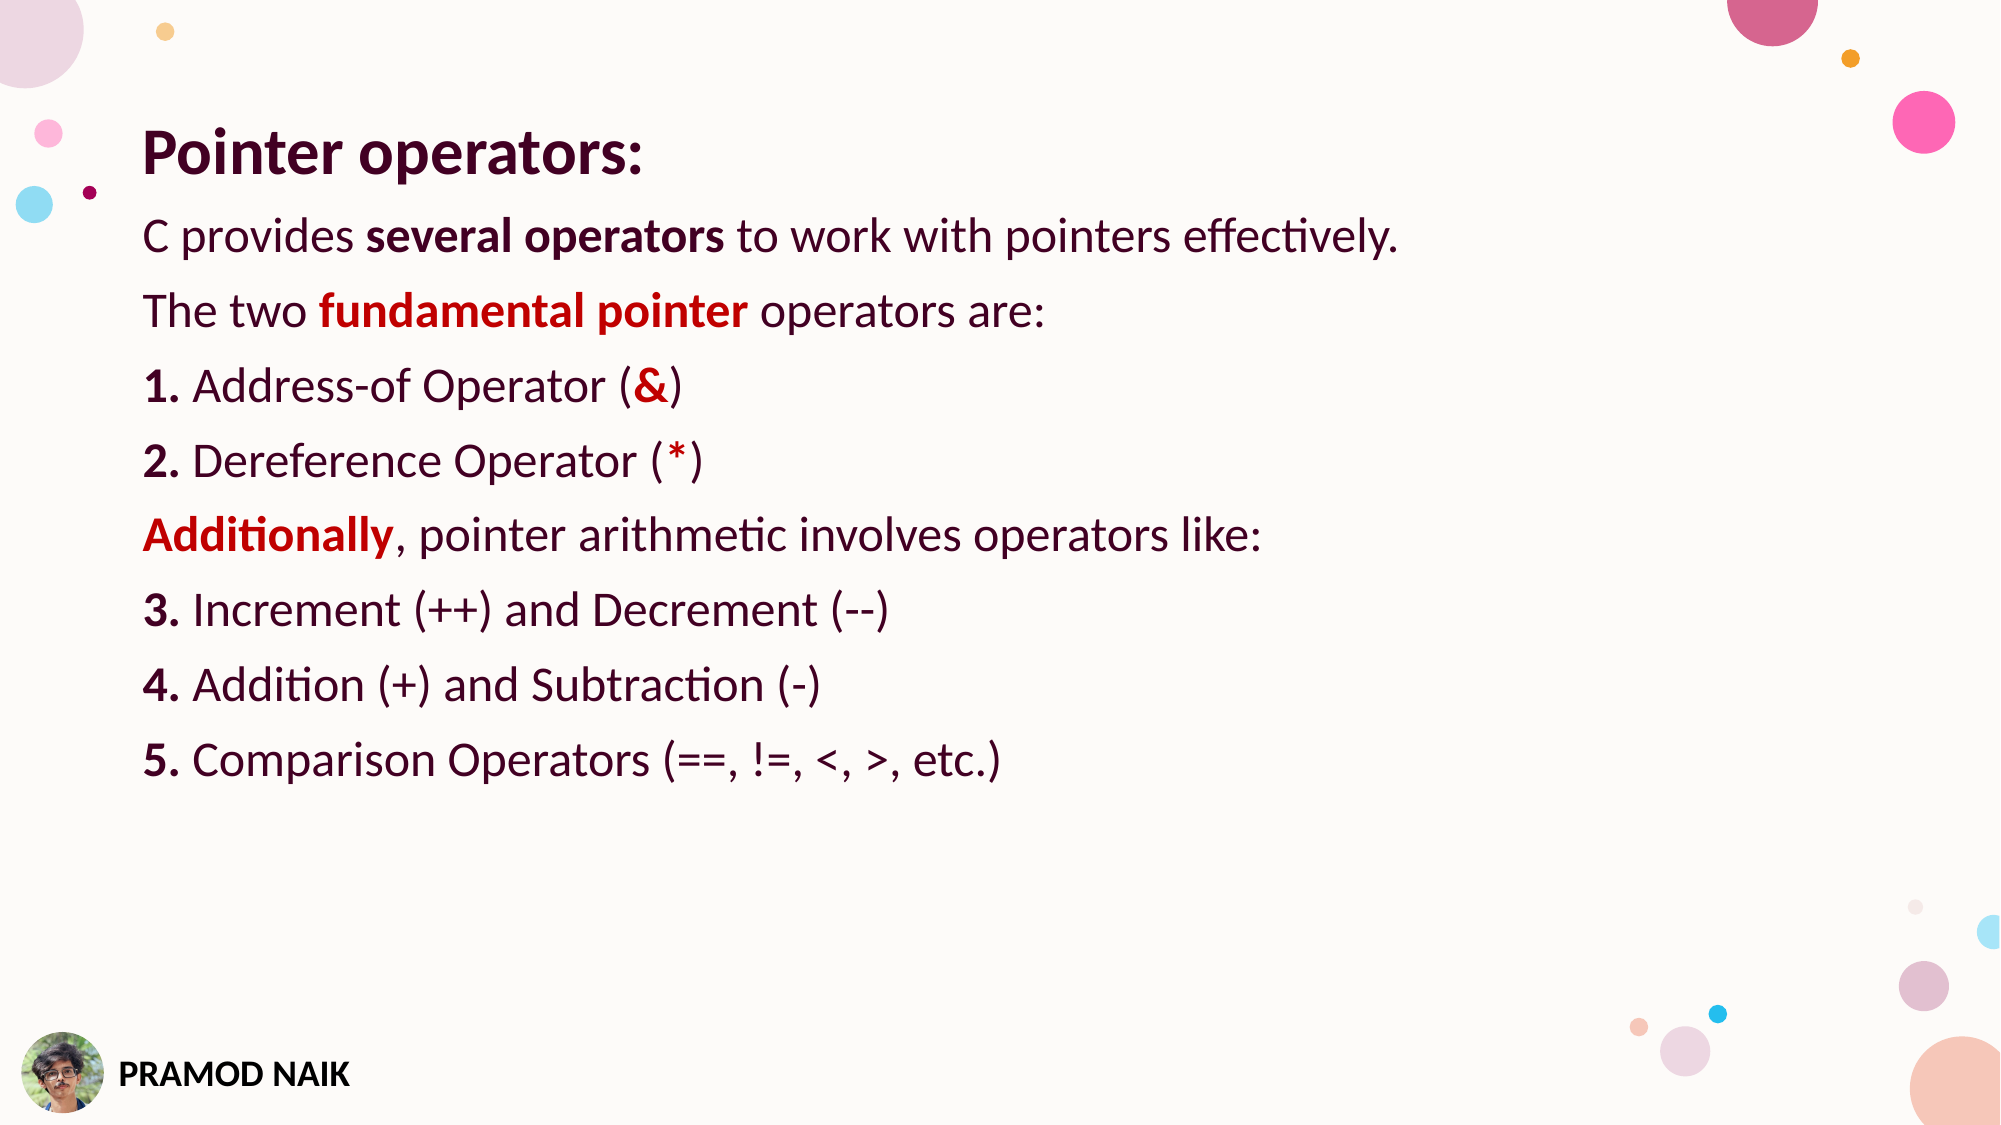

Pointer operators:
C provides several operators to work with pointers effectively.
The two fundamental pointer operators are:
1. Address-of Operator (&)
2. Dereference Operator (*)
Additionally, pointer arithmetic involves operators like:
3. Increment (++) and Decrement (--)
4. Addition (+) and Subtraction (-)
5. Comparison Operators (==, !=, <, >, etc.)